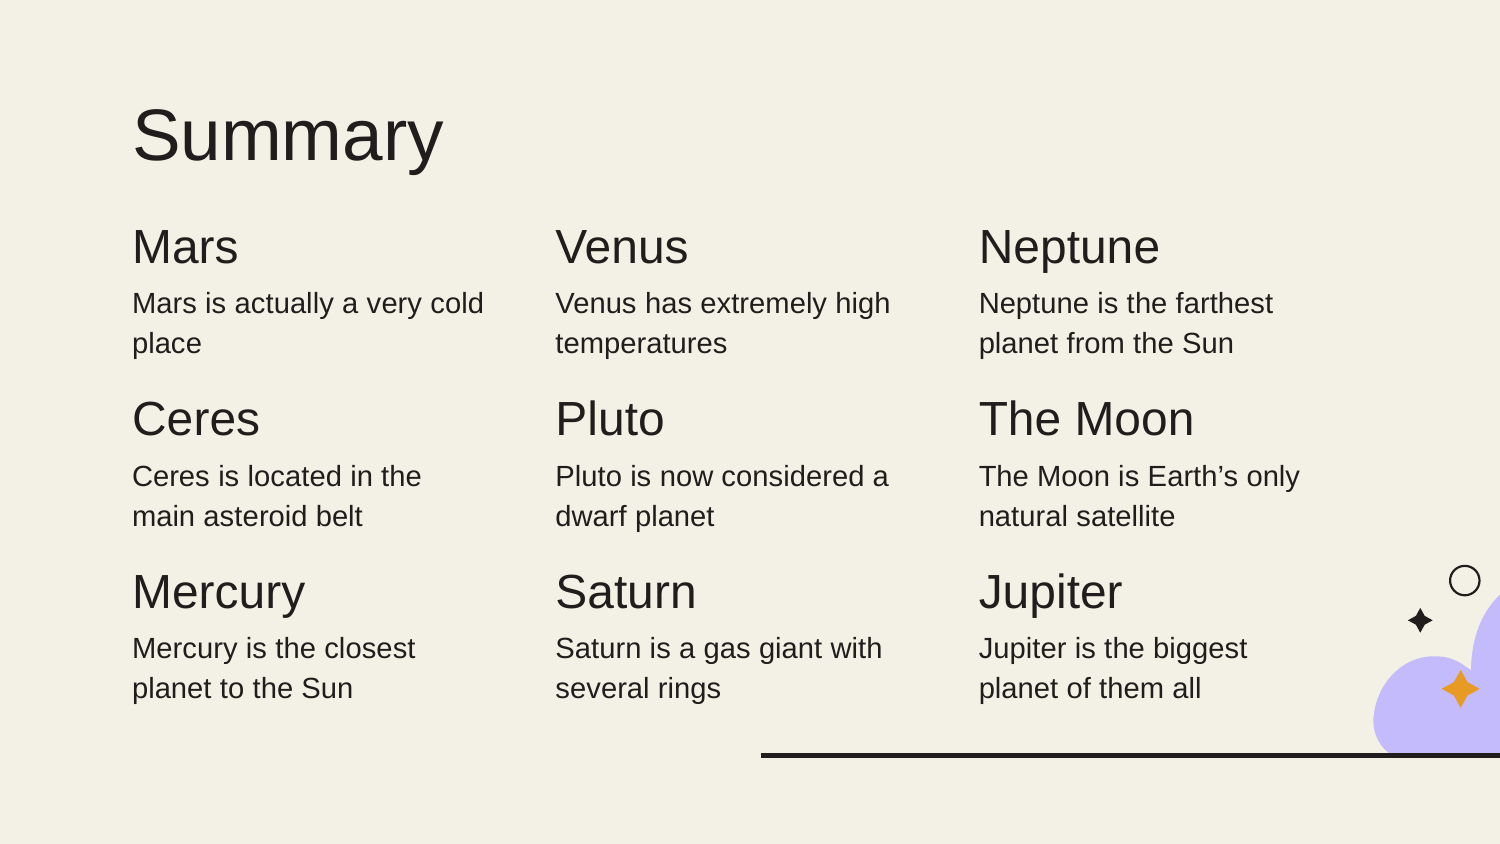

# Summary
Mars
Venus
Neptune
Mars is actually a very cold place
Venus has extremely high temperatures
Neptune is the farthest planet from the Sun
Ceres
Pluto
The Moon
Ceres is located in the main asteroid belt
Pluto is now considered a dwarf planet
The Moon is Earth’s only natural satellite
Mercury
Saturn
Jupiter
Mercury is the closest planet to the Sun
Saturn is a gas giant with several rings
Jupiter is the biggest planet of them all